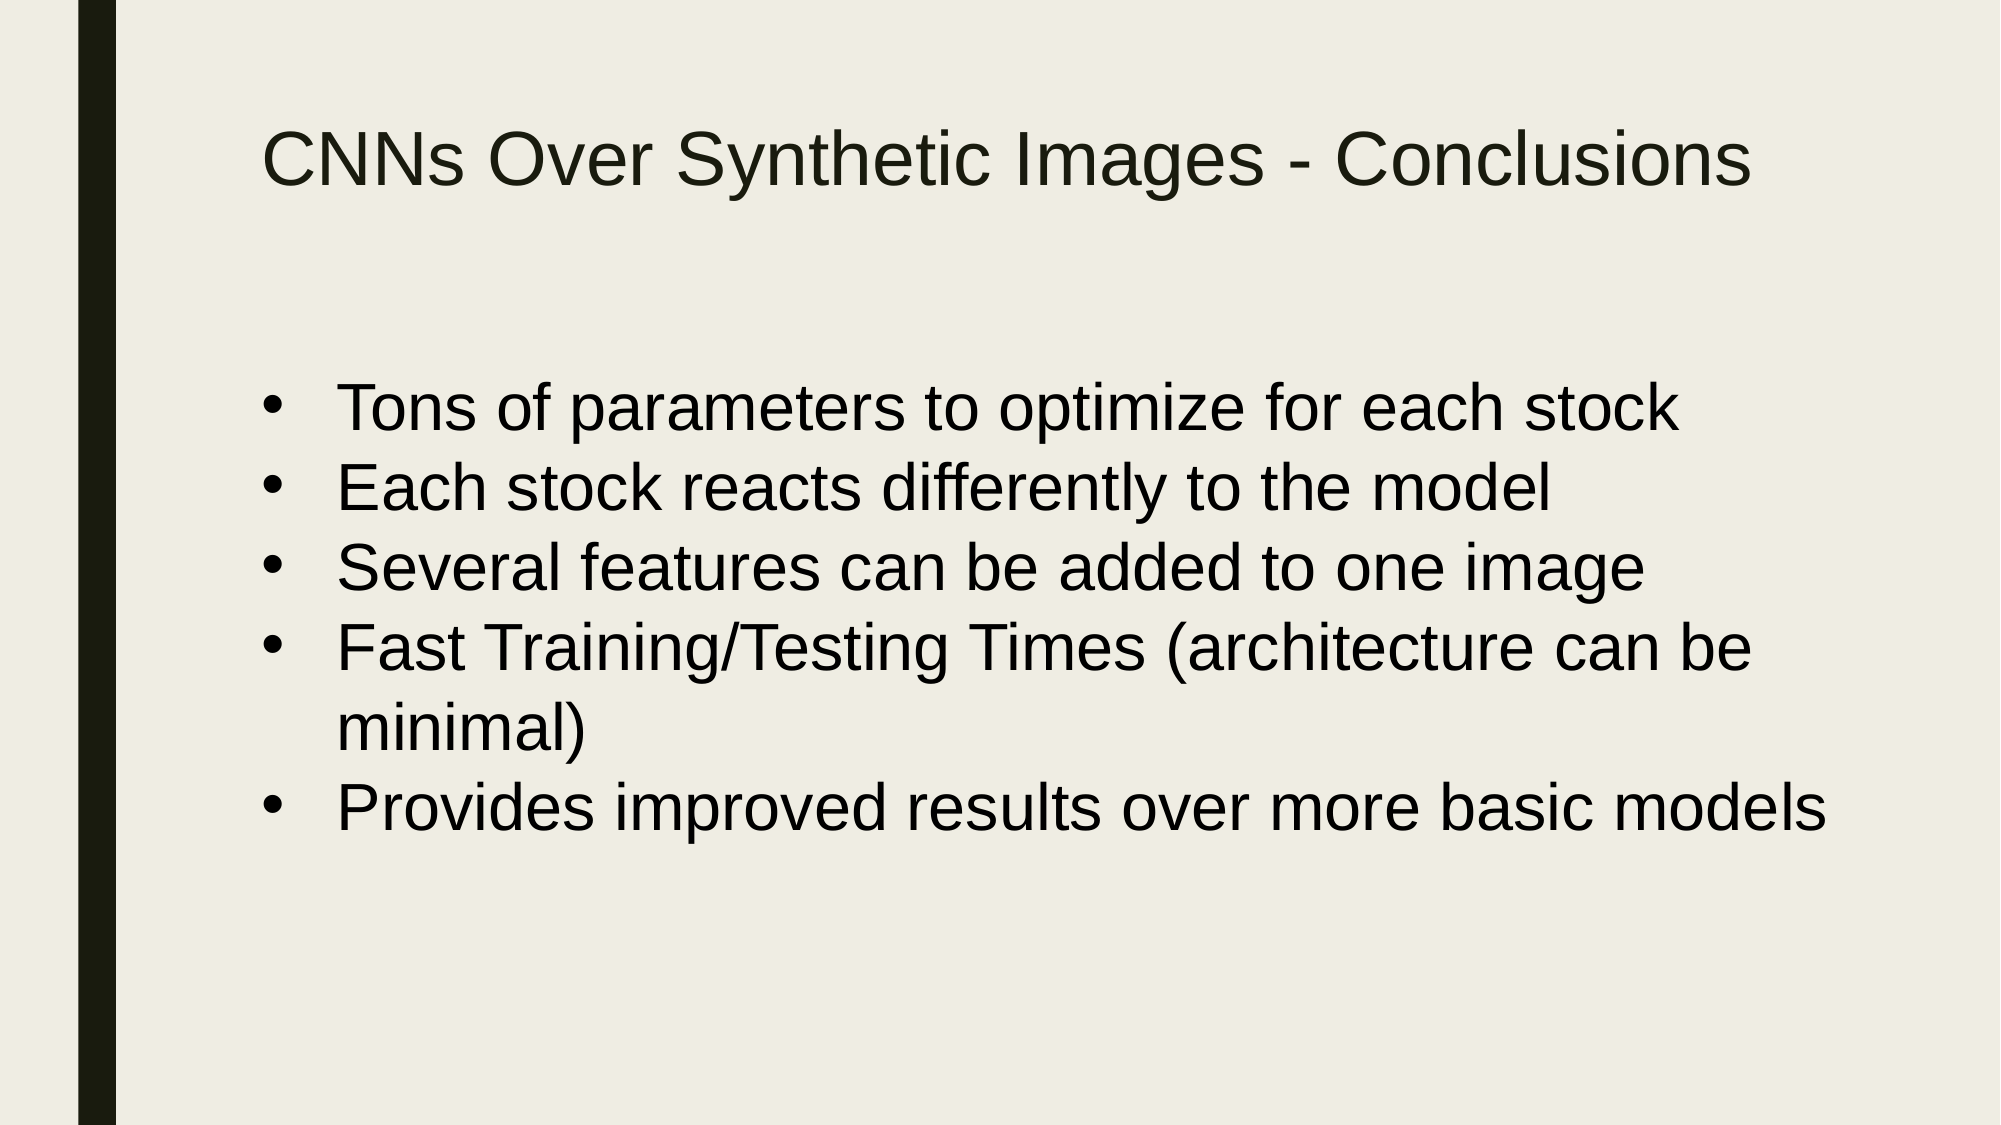

# CNNs Over Synthetic Images - Conclusions
Tons of parameters to optimize for each stock
Each stock reacts differently to the model
Several features can be added to one image
Fast Training/Testing Times (architecture can be minimal)
Provides improved results over more basic models